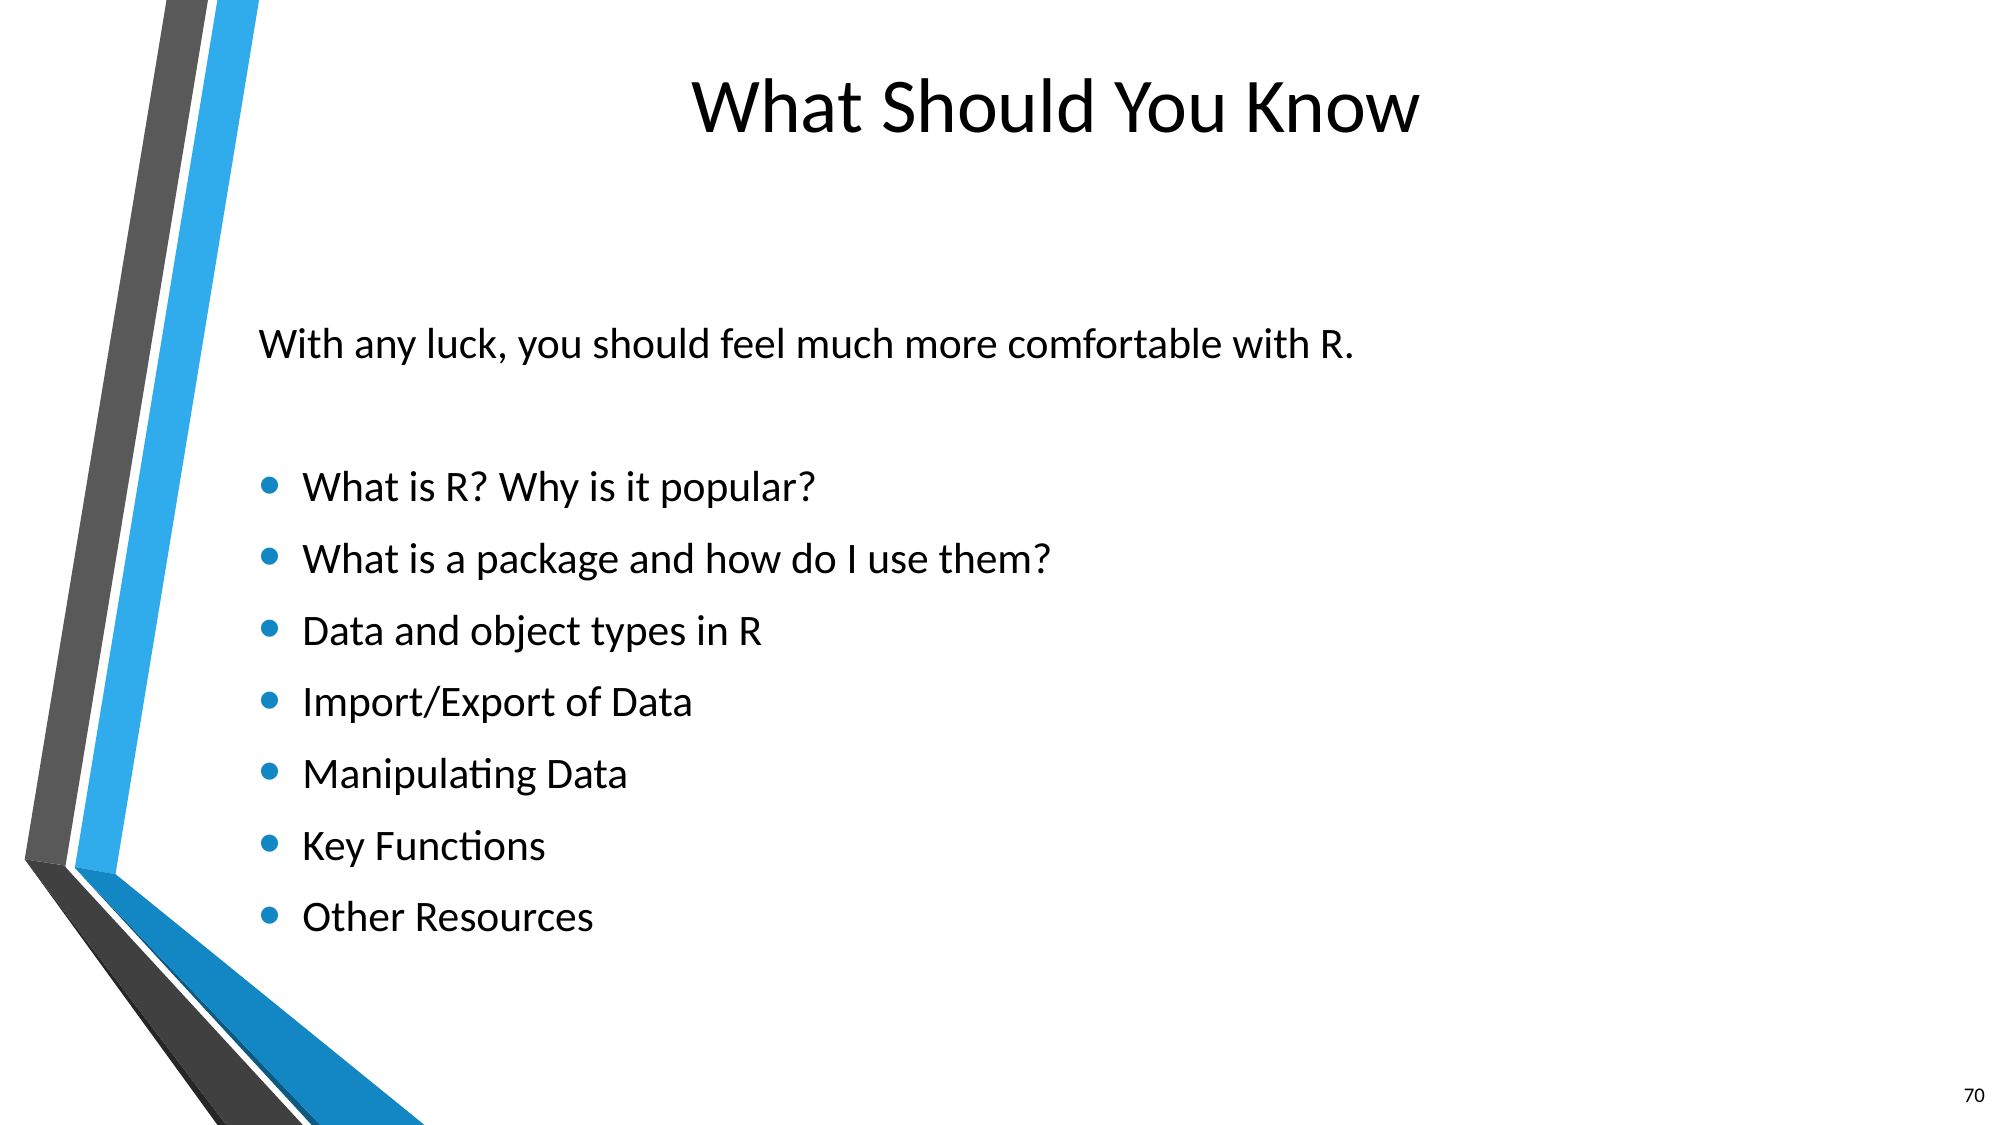

# What Should You Know

With any luck, you should feel much more comfortable with R.

What is R? Why is it popular?
What is a package and how do I use them?
Data and object types in R
Import/Export of Data
Manipulating Data
Key Functions
Other Resources
70